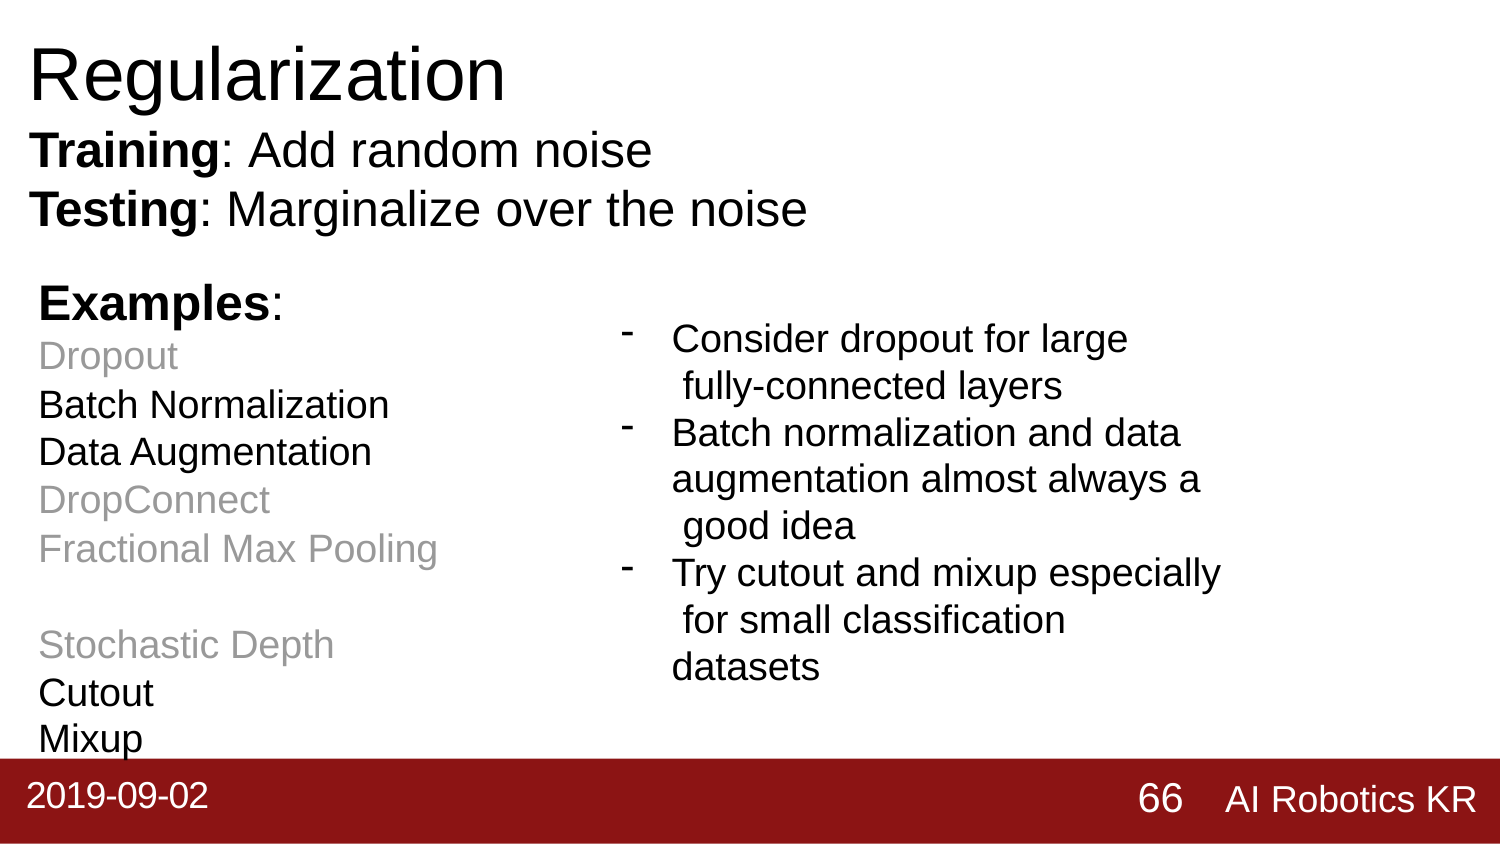

# Regularization
Training: Add random noise
Testing: Marginalize over the noise
Examples:
Dropout
Batch Normalization  Data Augmentation
DropConnect
Fractional Max Pooling
Stochastic Depth
Cutout
Mixup
Consider dropout for large  fully-connected layers
Batch normalization and data  augmentation almost always a  good idea
Try cutout and mixup especially  for small classification datasets
AI Robotics KR
2019-09-02
66